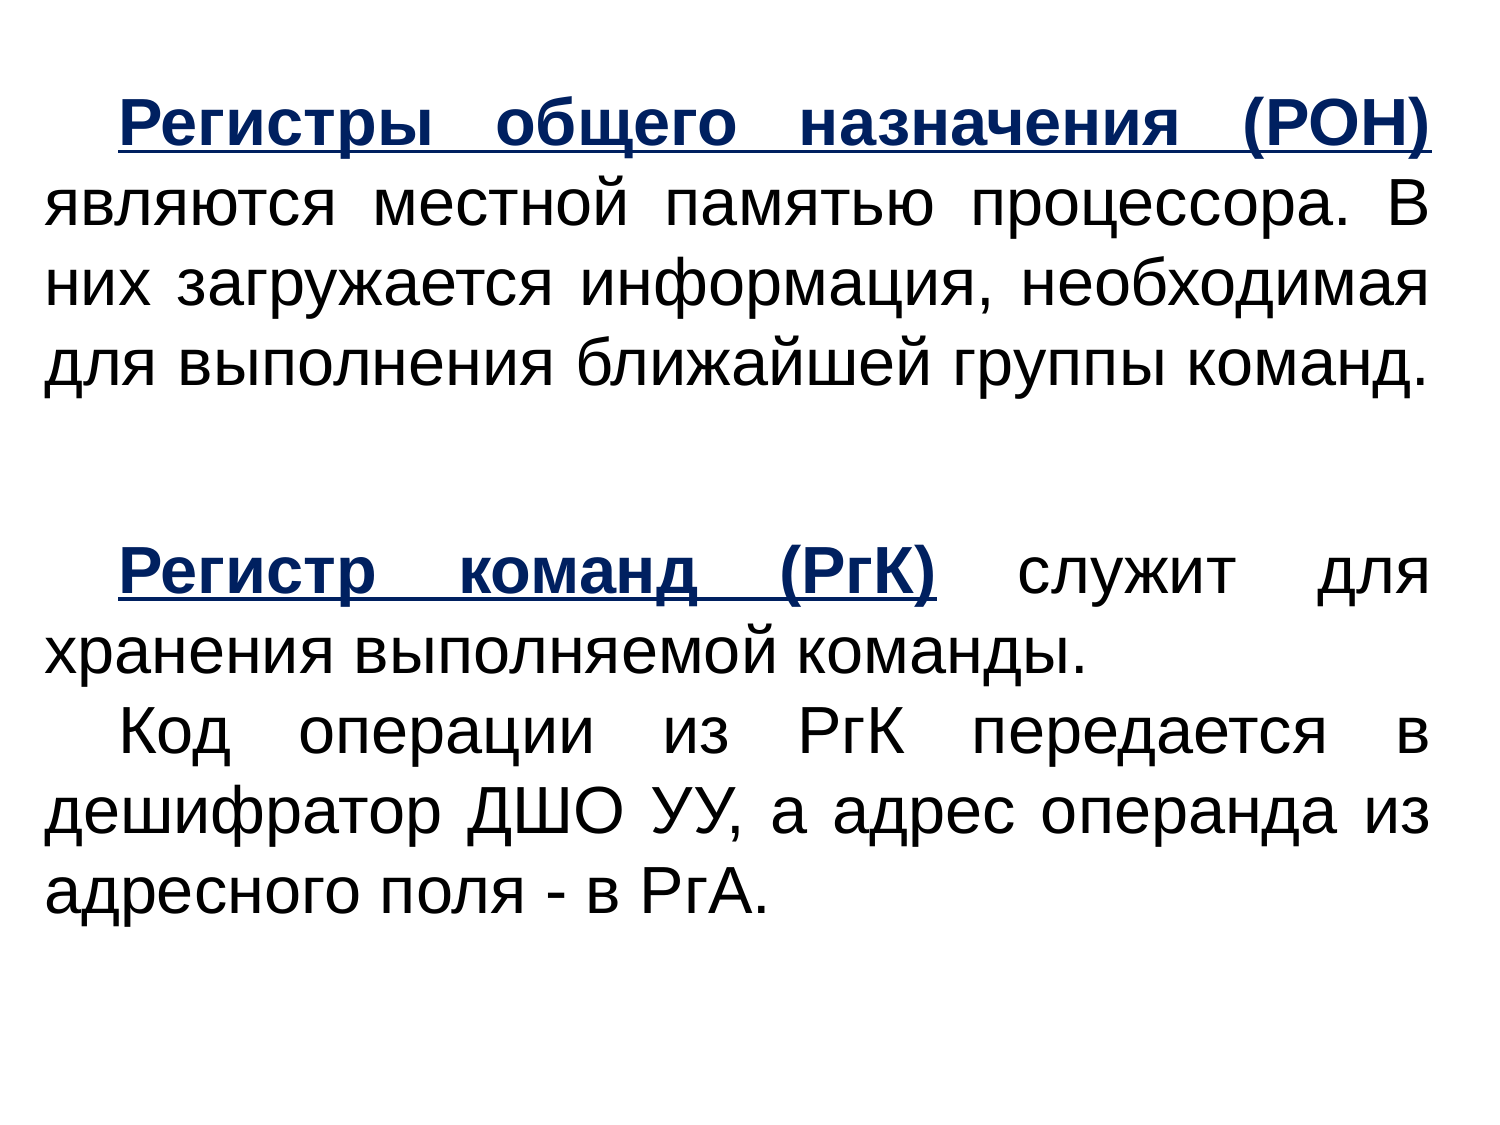

Регистры общего назначения (РОН) являются местной памятью процессора. В них загружается информация, необходимая для выполнения ближайшей группы команд.

Регистр команд (РгК) служит для хранения выполняемой команды.
Код операции из РгК передается в дешифратор ДШО УУ, а адрес операнда из адресного поля - в РгА.